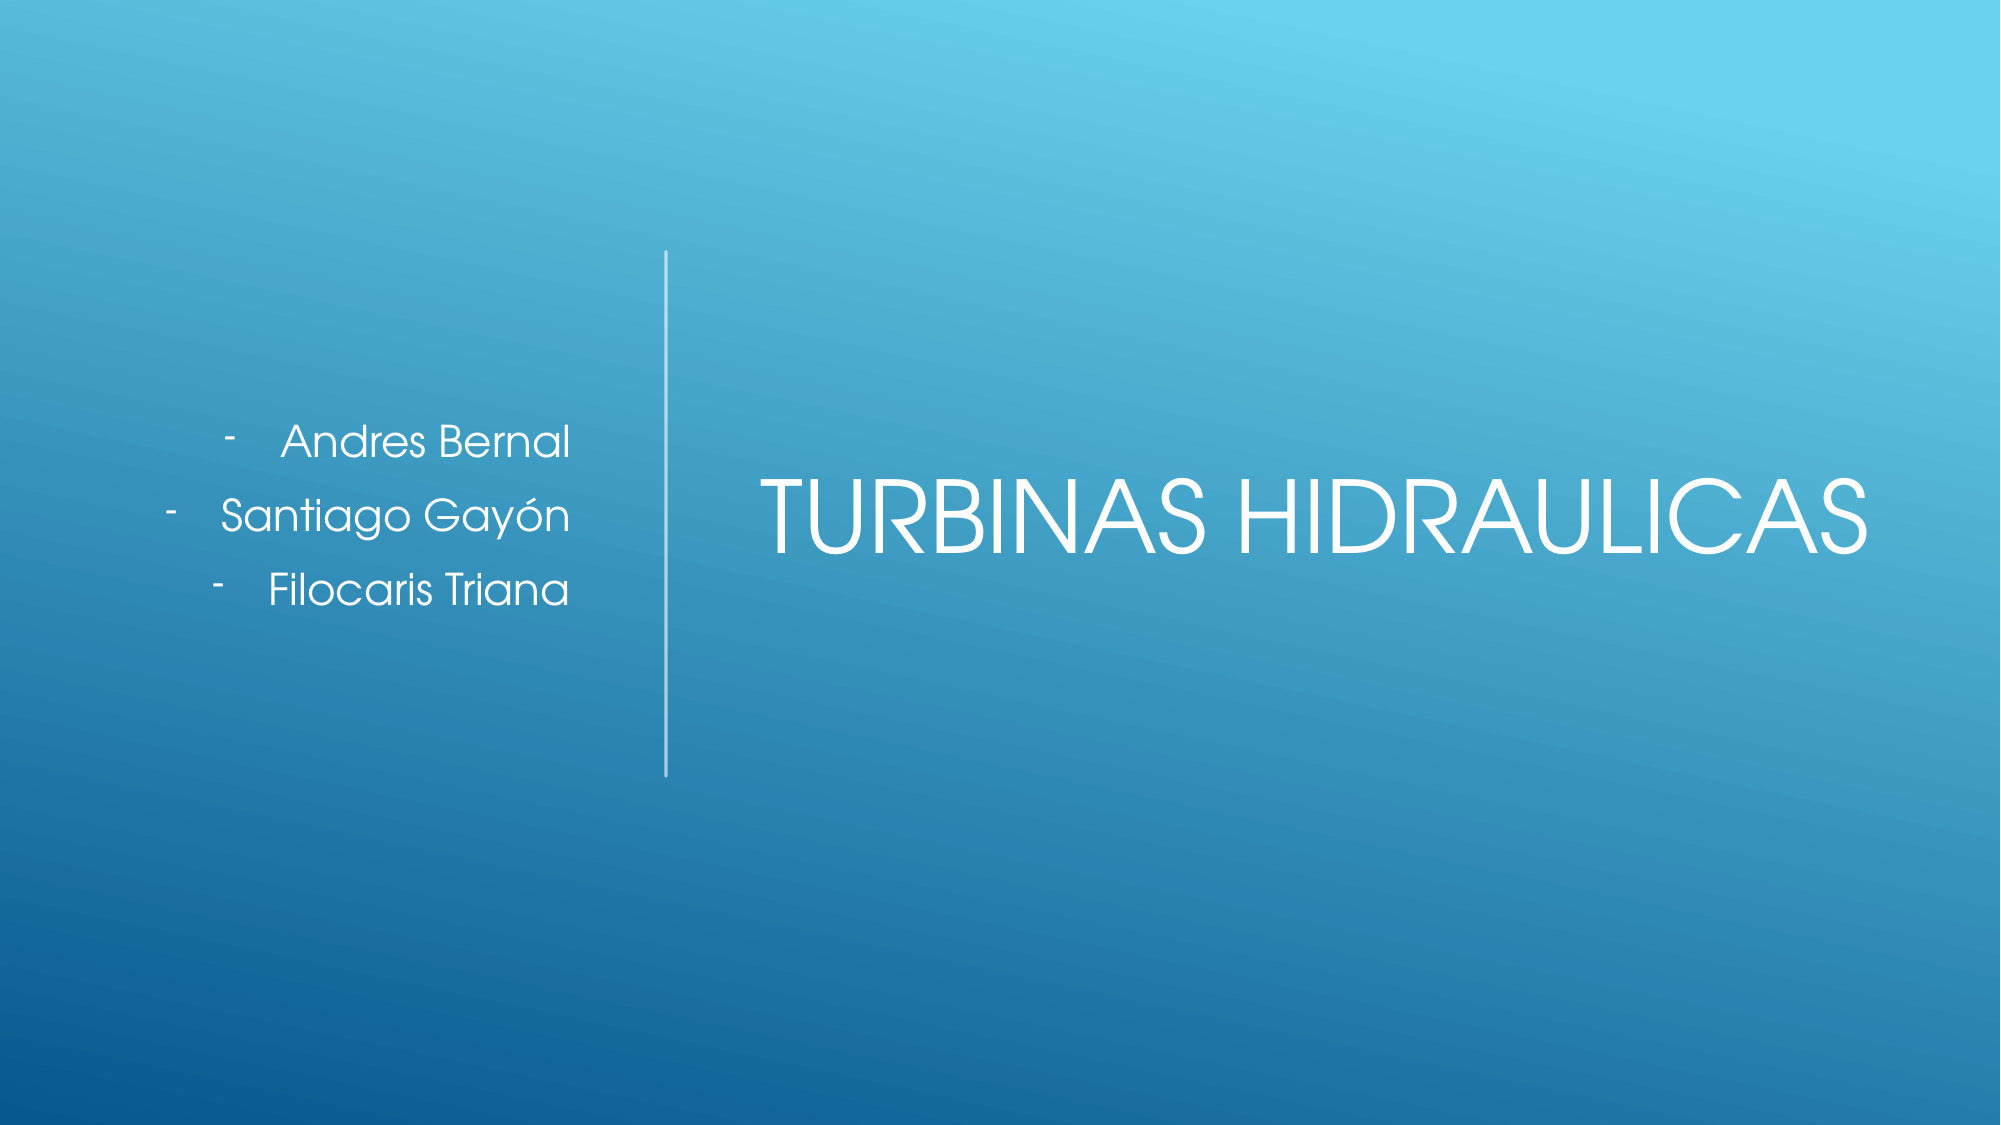

# Turbinas Hidraulicas
Andres Bernal
Santiago Gayón
Filocaris Triana